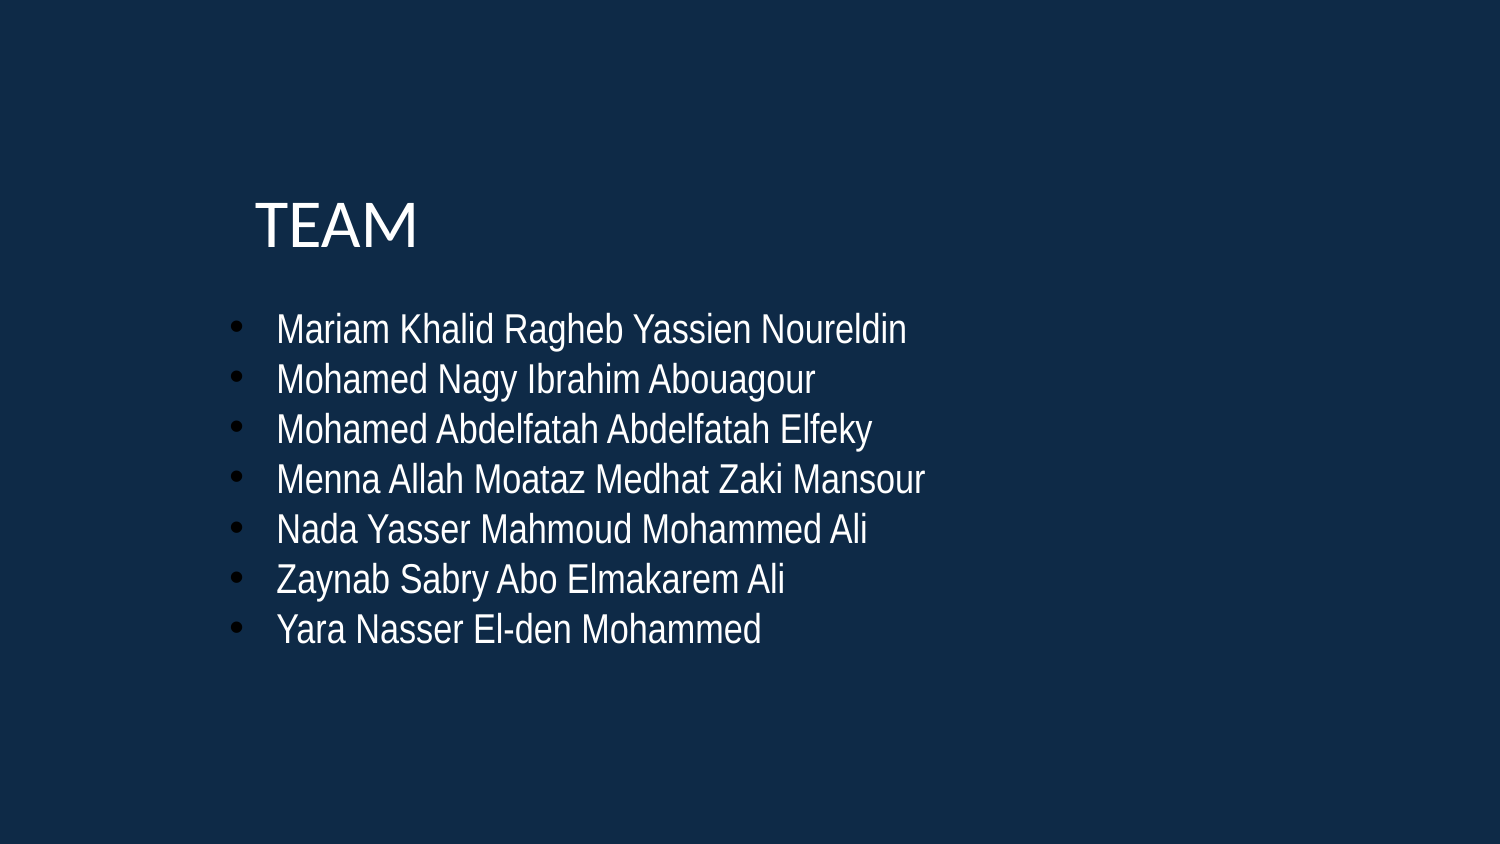

TEAM
Mariam Khalid Ragheb Yassien Noureldin
Mohamed Nagy Ibrahim Abouagour
Mohamed Abdelfatah Abdelfatah Elfeky
Menna Allah Moataz Medhat Zaki Mansour
Nada Yasser Mahmoud Mohammed Ali
Zaynab Sabry Abo Elmakarem Ali
Yara Nasser El-den Mohammed